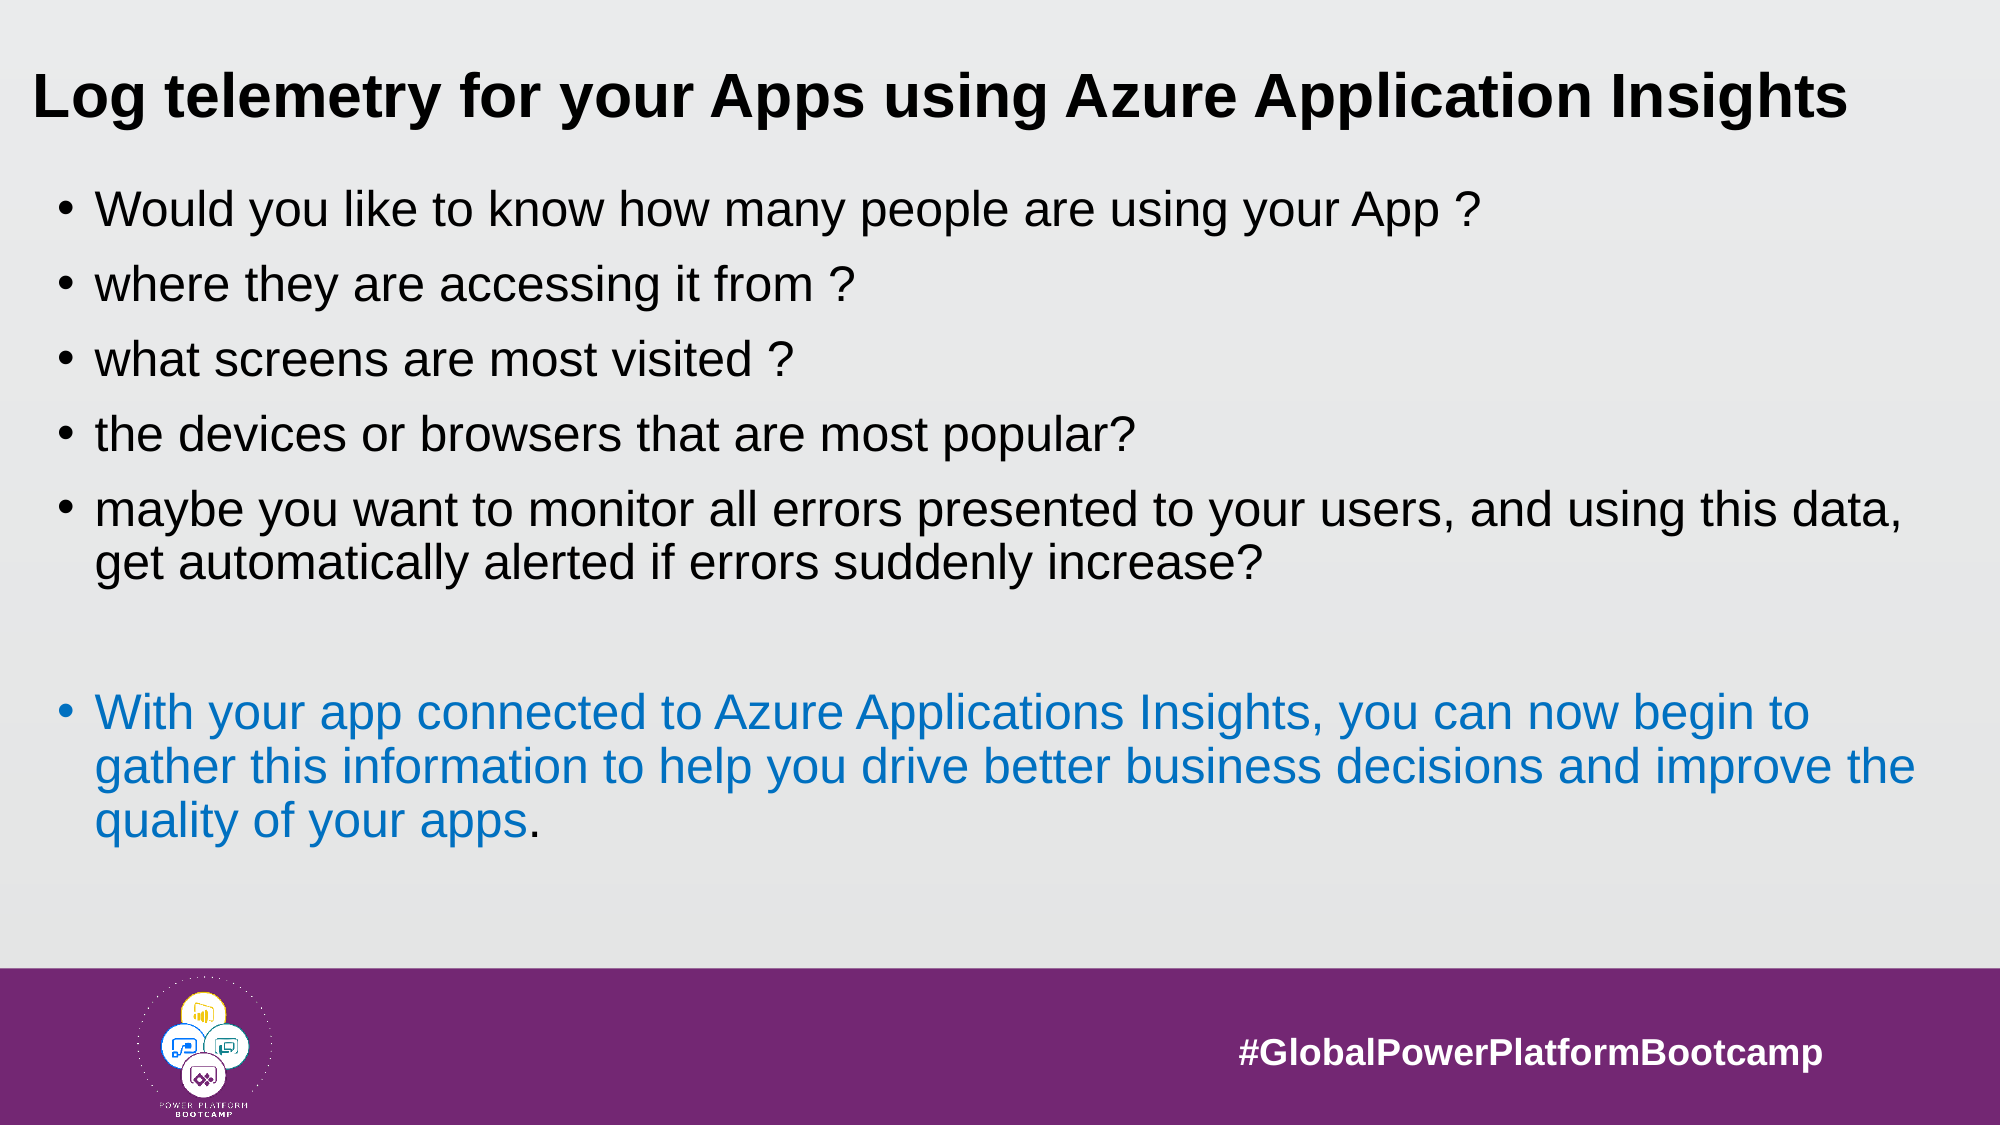

# Log telemetry for your Apps using Azure Application Insights
Would you like to know how many people are using your App ?
where they are accessing it from ?
what screens are most visited ?
the devices or browsers that are most popular?
maybe you want to monitor all errors presented to your users, and using this data, get automatically alerted if errors suddenly increase?

With your app connected to Azure Applications Insights, you can now begin to gather this information to help you drive better business decisions and improve the quality of your apps.